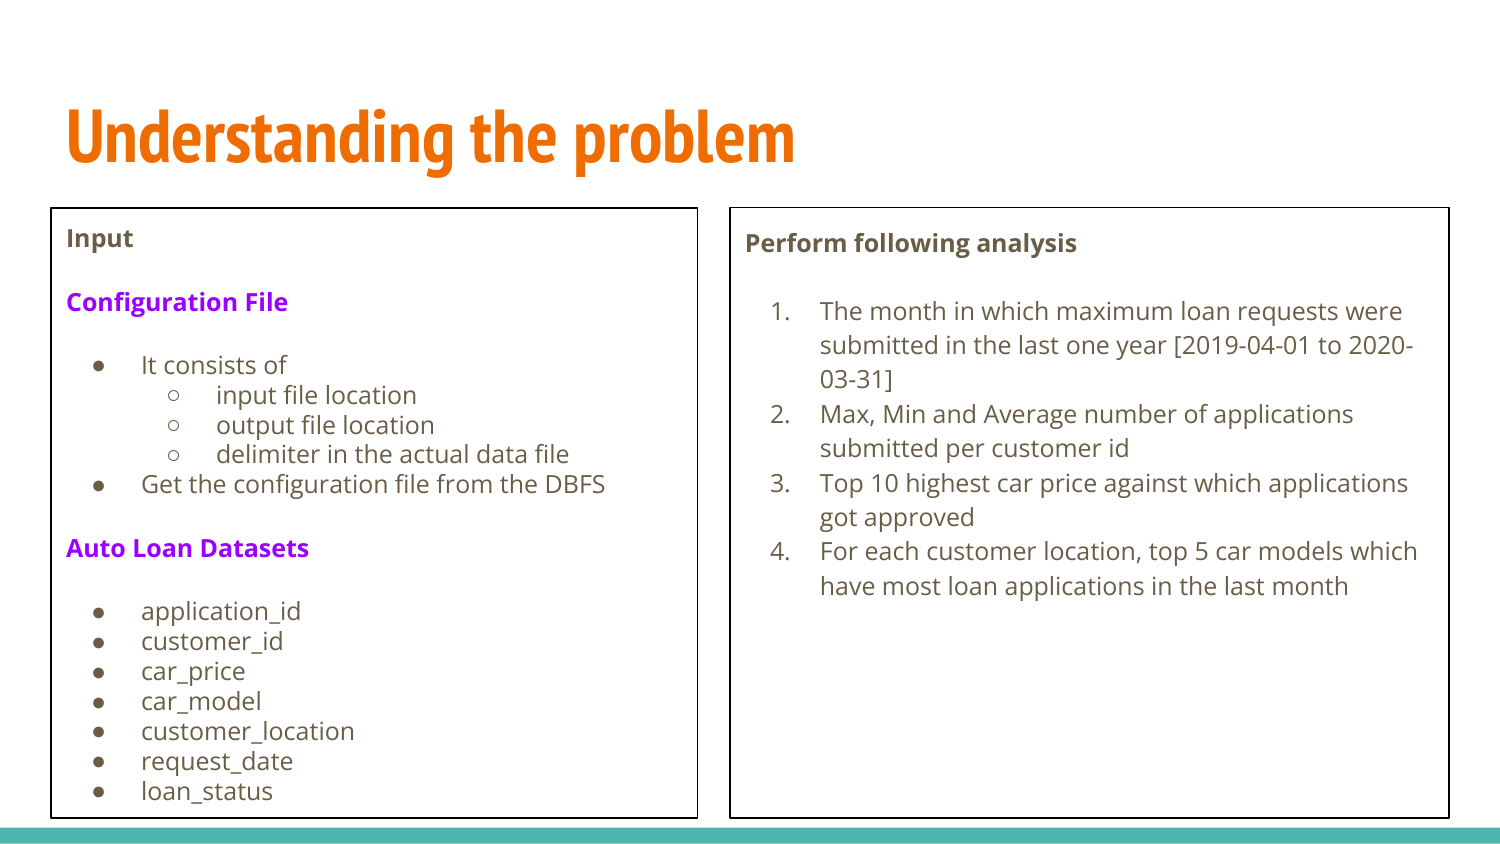

# Understanding the problem
Perform following analysis
The month in which maximum loan requests were submitted in the last one year [2019-04-01 to 2020-03-31]
Max, Min and Average number of applications submitted per customer id
Top 10 highest car price against which applications got approved
For each customer location, top 5 car models which have most loan applications in the last month
Input
Configuration File
It consists of
input file location
output file location
delimiter in the actual data file
Get the configuration file from the DBFS
Auto Loan Datasets
application_id
customer_id
car_price
car_model
customer_location
request_date
loan_status